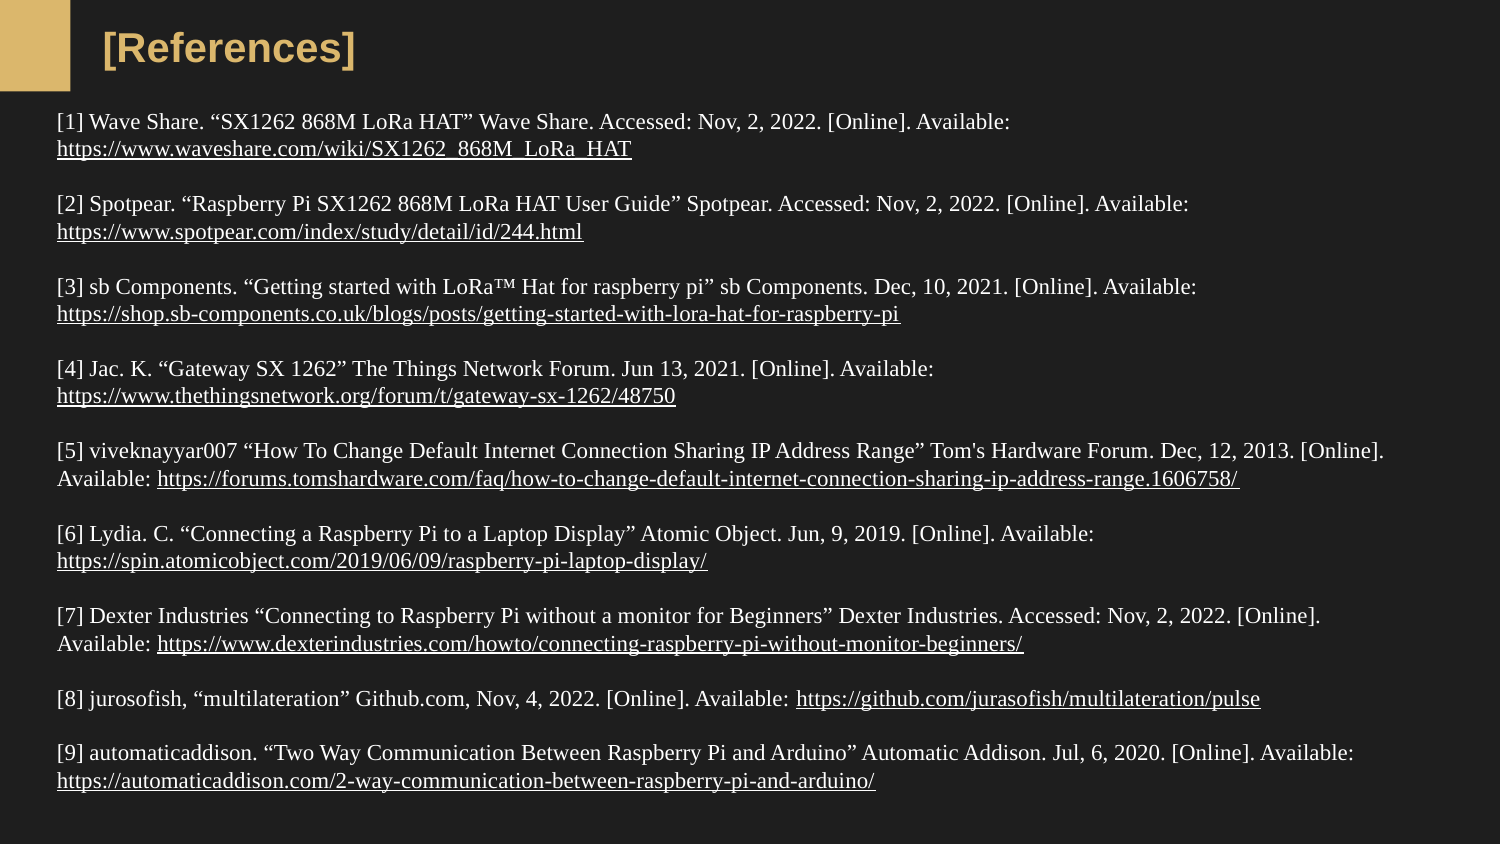

[References]
[1] Wave Share. “SX1262 868M LoRa HAT” Wave Share. Accessed: Nov, 2, 2022. [Online]. Available: https://www.waveshare.com/wiki/SX1262_868M_LoRa_HAT

[2] Spotpear. “Raspberry Pi SX1262 868M LoRa HAT User Guide” Spotpear. Accessed: Nov, 2, 2022. [Online]. Available: https://www.spotpear.com/index/study/detail/id/244.html

[3] sb Components. “Getting started with LoRa™ Hat for raspberry pi” sb Components. Dec, 10, 2021. [Online]. Available: https://shop.sb-components.co.uk/blogs/posts/getting-started-with-lora-hat-for-raspberry-pi

[4] Jac. K. “Gateway SX 1262” The Things Network Forum. Jun 13, 2021. [Online]. Available: https://www.thethingsnetwork.org/forum/t/gateway-sx-1262/48750

[5] viveknayyar007 “How To Change Default Internet Connection Sharing IP Address Range” Tom's Hardware Forum. Dec, 12, 2013. [Online]. Available: https://forums.tomshardware.com/faq/how-to-change-default-internet-connection-sharing-ip-address-range.1606758/

[6] Lydia. C. “Connecting a Raspberry Pi to a Laptop Display” Atomic Object. Jun, 9, 2019. [Online]. Available: https://spin.atomicobject.com/2019/06/09/raspberry-pi-laptop-display/

[7] Dexter Industries “Connecting to Raspberry Pi without a monitor for Beginners” Dexter Industries. Accessed: Nov, 2, 2022. [Online]. Available: https://www.dexterindustries.com/howto/connecting-raspberry-pi-without-monitor-beginners/

[8] jurosofish, “multilateration” Github.com, Nov, 4, 2022. [Online]. Available: https://github.com/jurasofish/multilateration/pulse

[9] automaticaddison. “Two Way Communication Between Raspberry Pi and Arduino” Automatic Addison. Jul, 6, 2020. [Online]. Available: https://automaticaddison.com/2-way-communication-between-raspberry-pi-and-arduino/